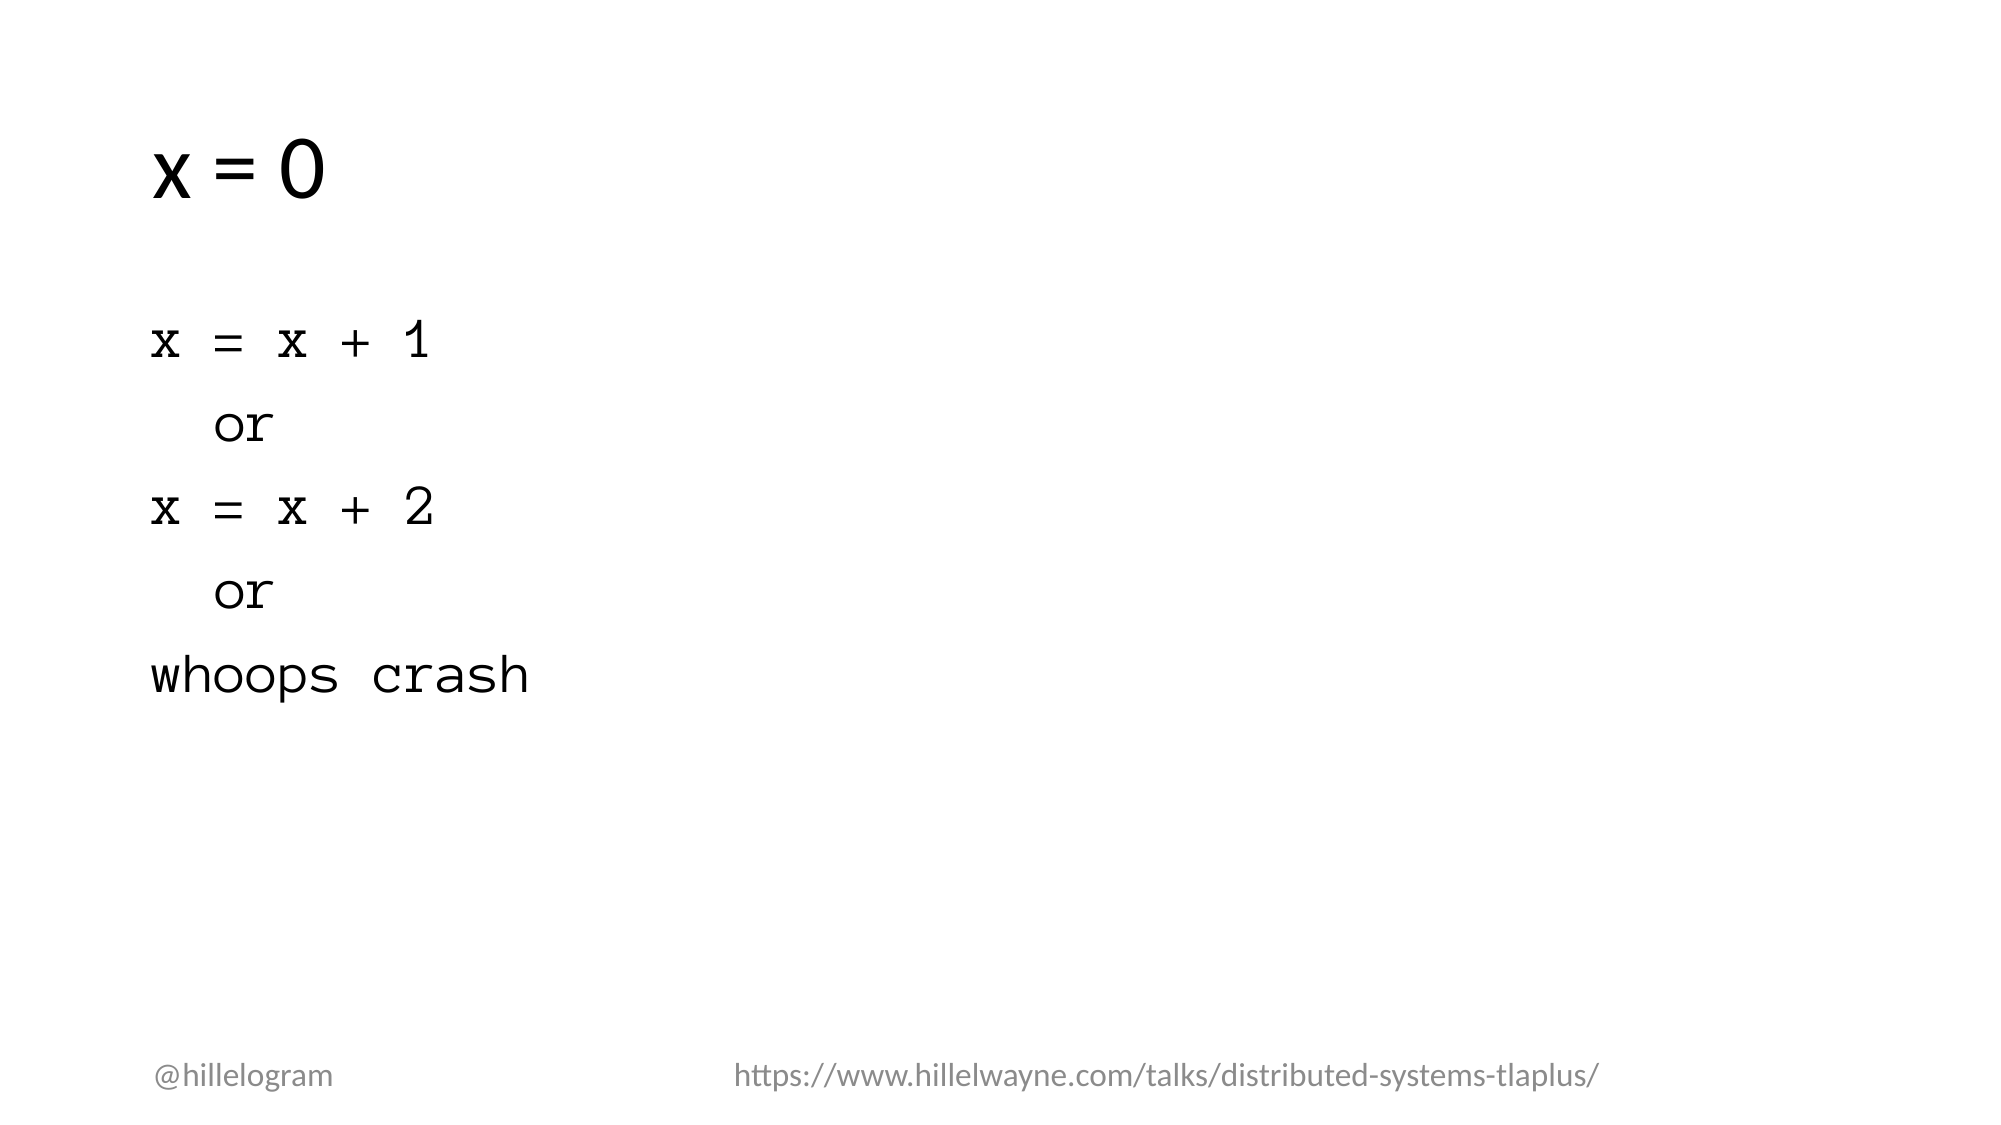

# x = 0
x = x + 1
  or
x = x + 2
  or
whoops crash

@hillelogram
https://www.hillelwayne.com/talks/distributed-systems-tlaplus/